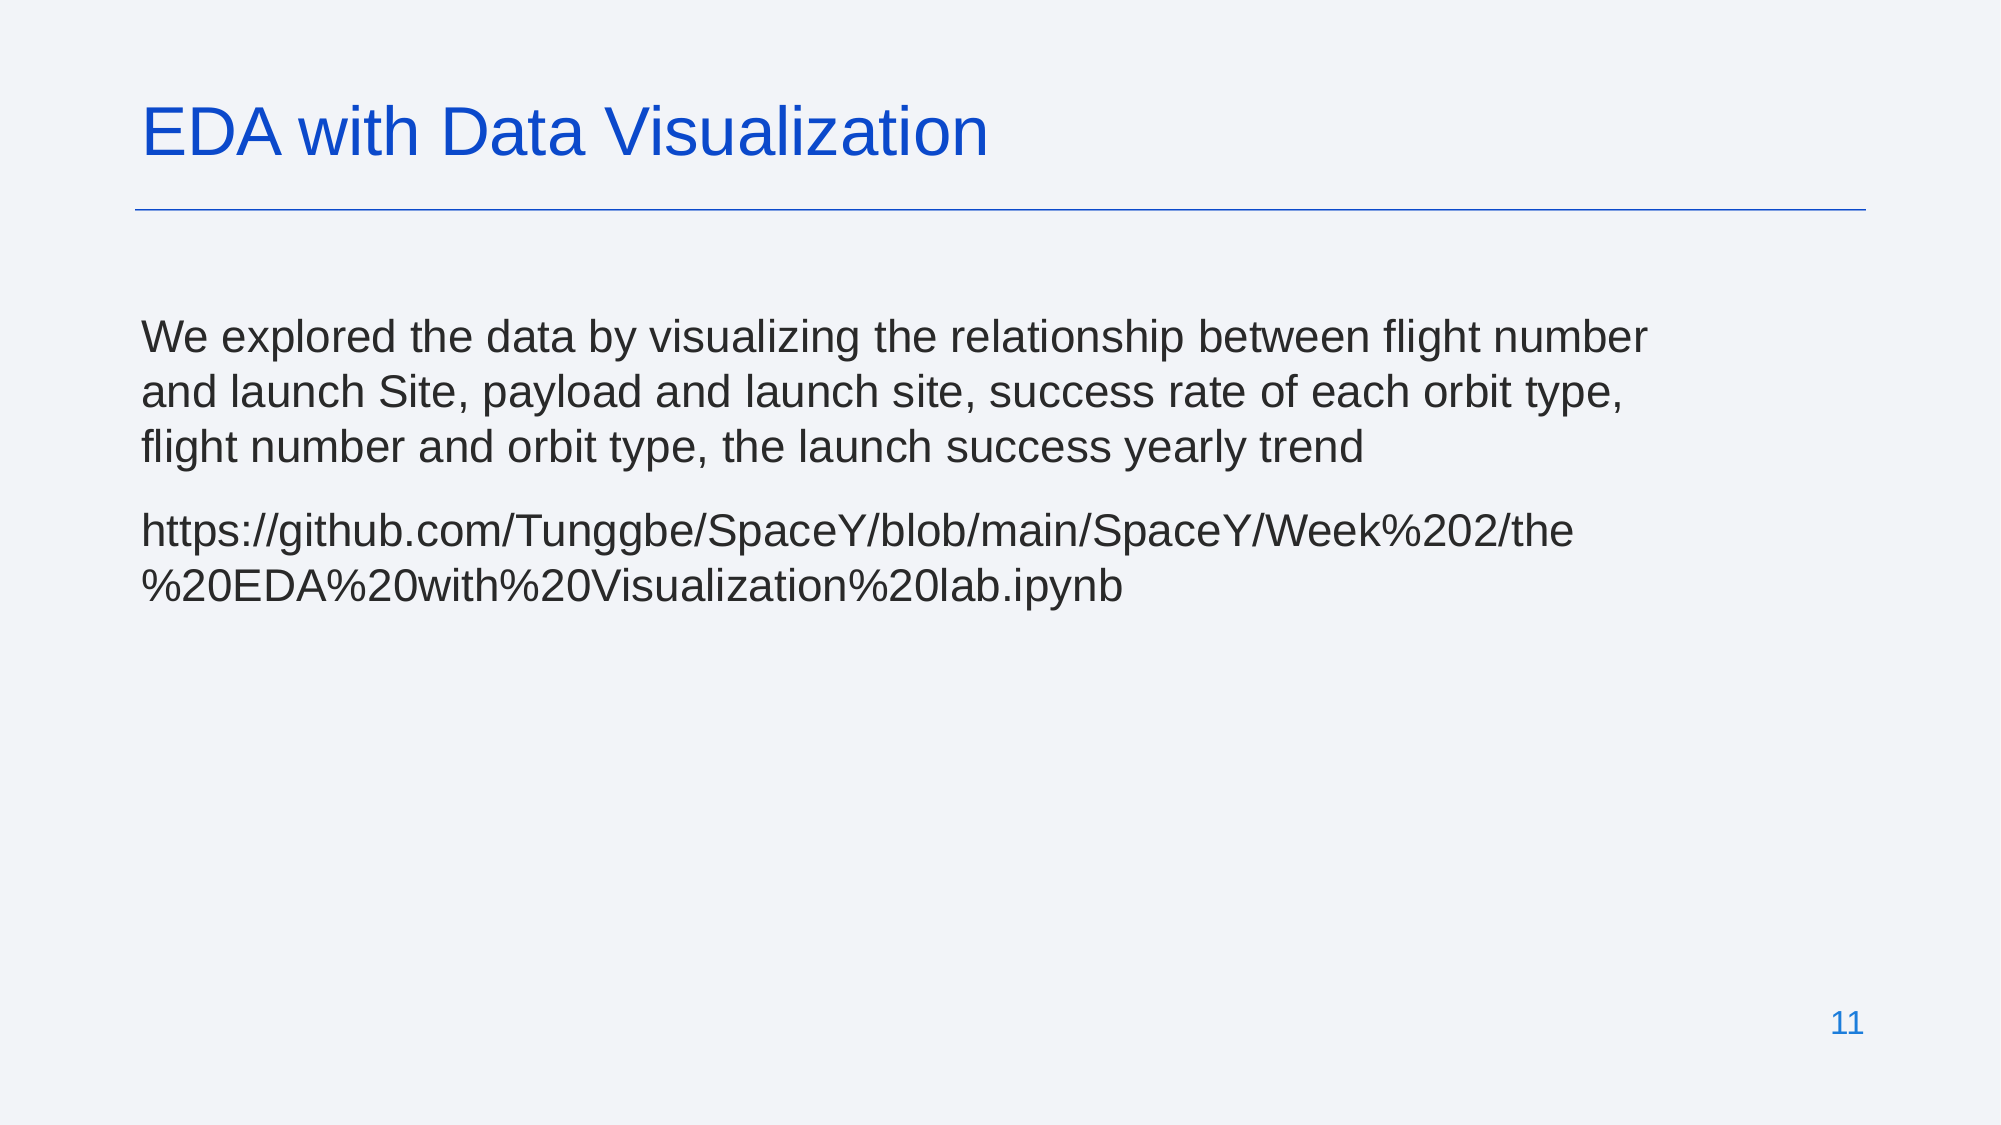

EDA with Data Visualization
We explored the data by visualizing the relationship between flight number and launch Site, payload and launch site, success rate of each orbit type, flight number and orbit type, the launch success yearly trend
https://github.com/Tunggbe/SpaceY/blob/main/SpaceY/Week%202/the%20EDA%20with%20Visualization%20lab.ipynb
11